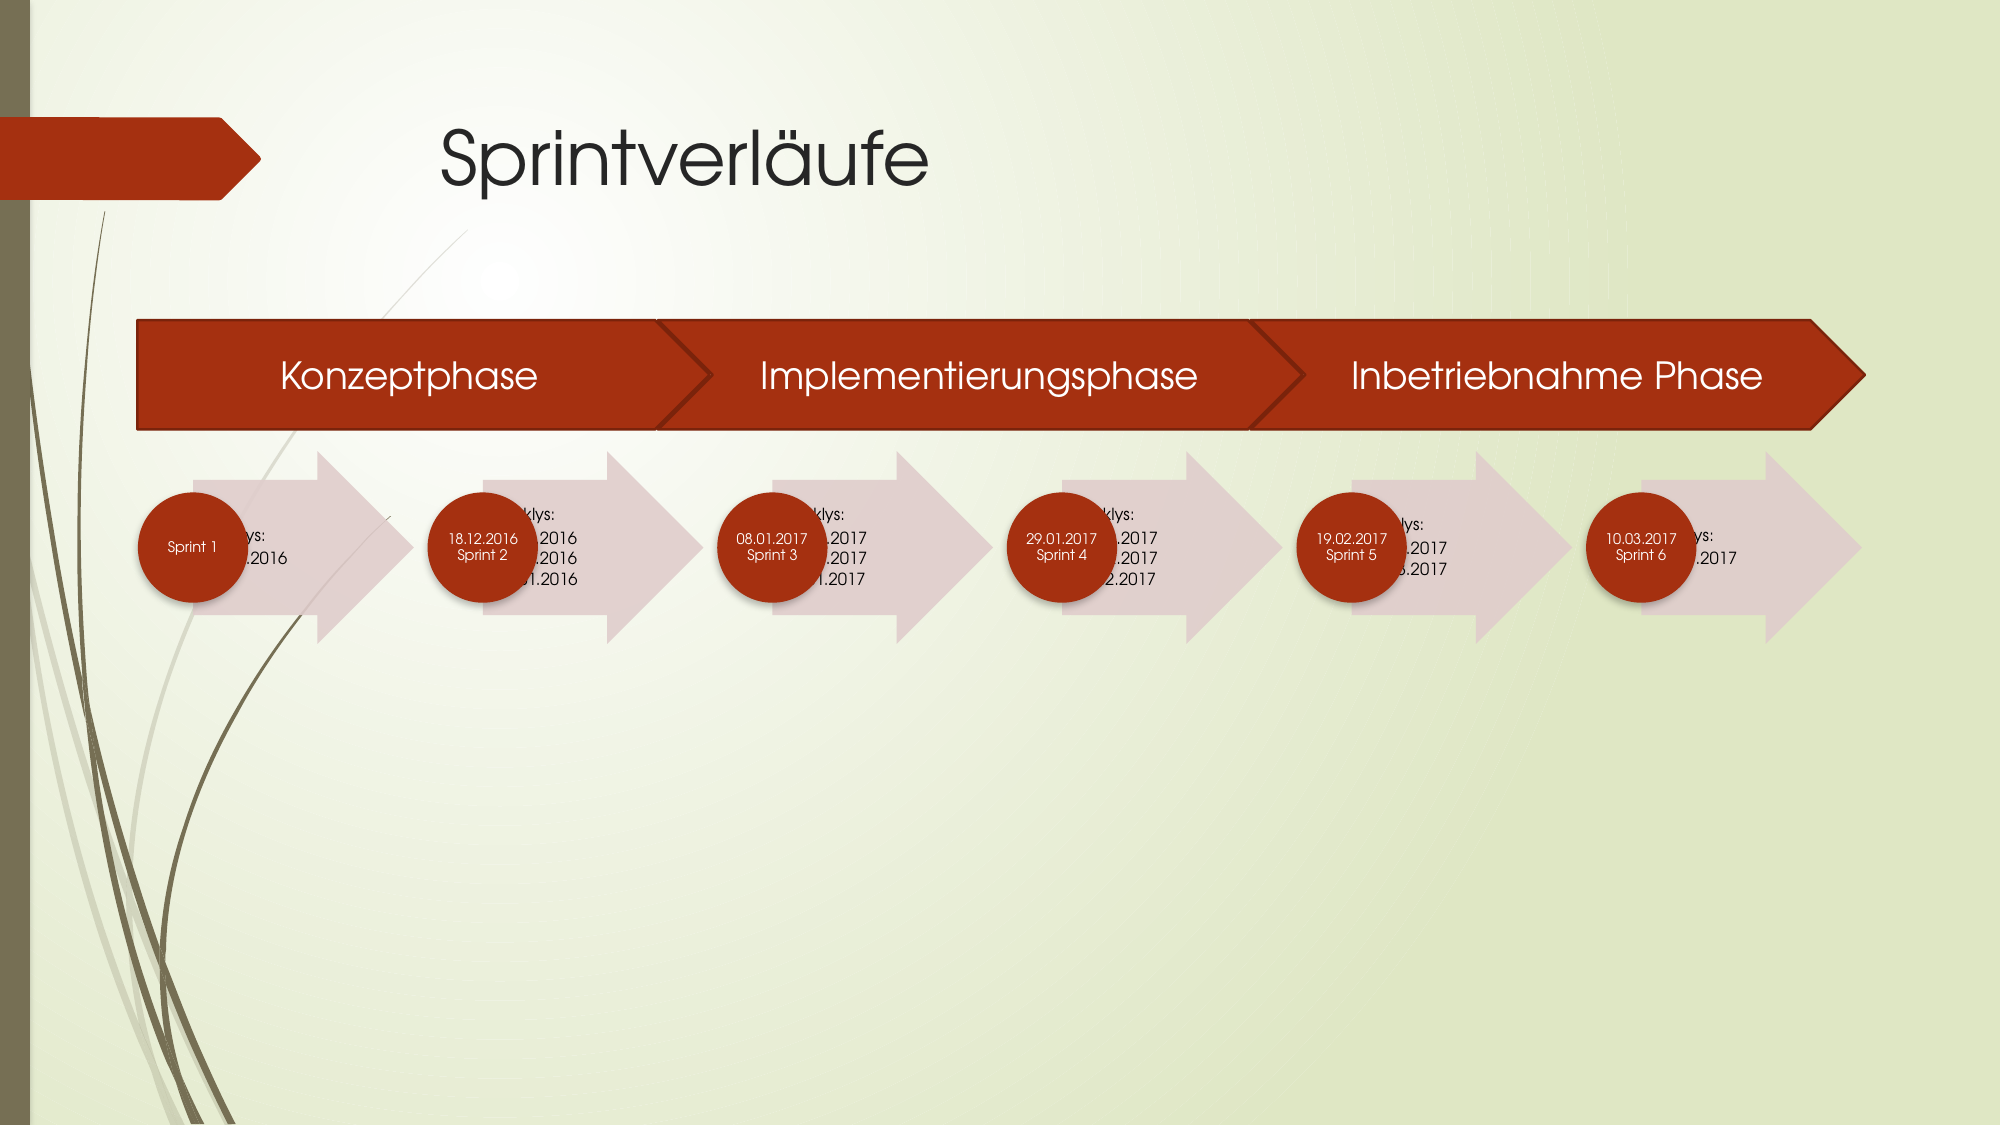

# Sprintverläufe
Weeklys:
16.12.2016
Sprint 1
Weeklys:
23.12.2016
30.12.2016
06.01.2016
18.12.2016 Sprint 2
Weeklys:
13.01.2017
20.01.2017
27.01.2017
08.01.2017 Sprint 3
Weeklys:
03.02.2017
10.02.2017
17.02.2017
29.01.2017 Sprint 4
Weeklys:
26.02.2017
03.03.2017
19.02.2017 Sprint 5
Weeklys:
10.03.2017
10.03.2017 Sprint 6
Konzeptphase
Implementierungsphase
Inbetriebnahme Phase